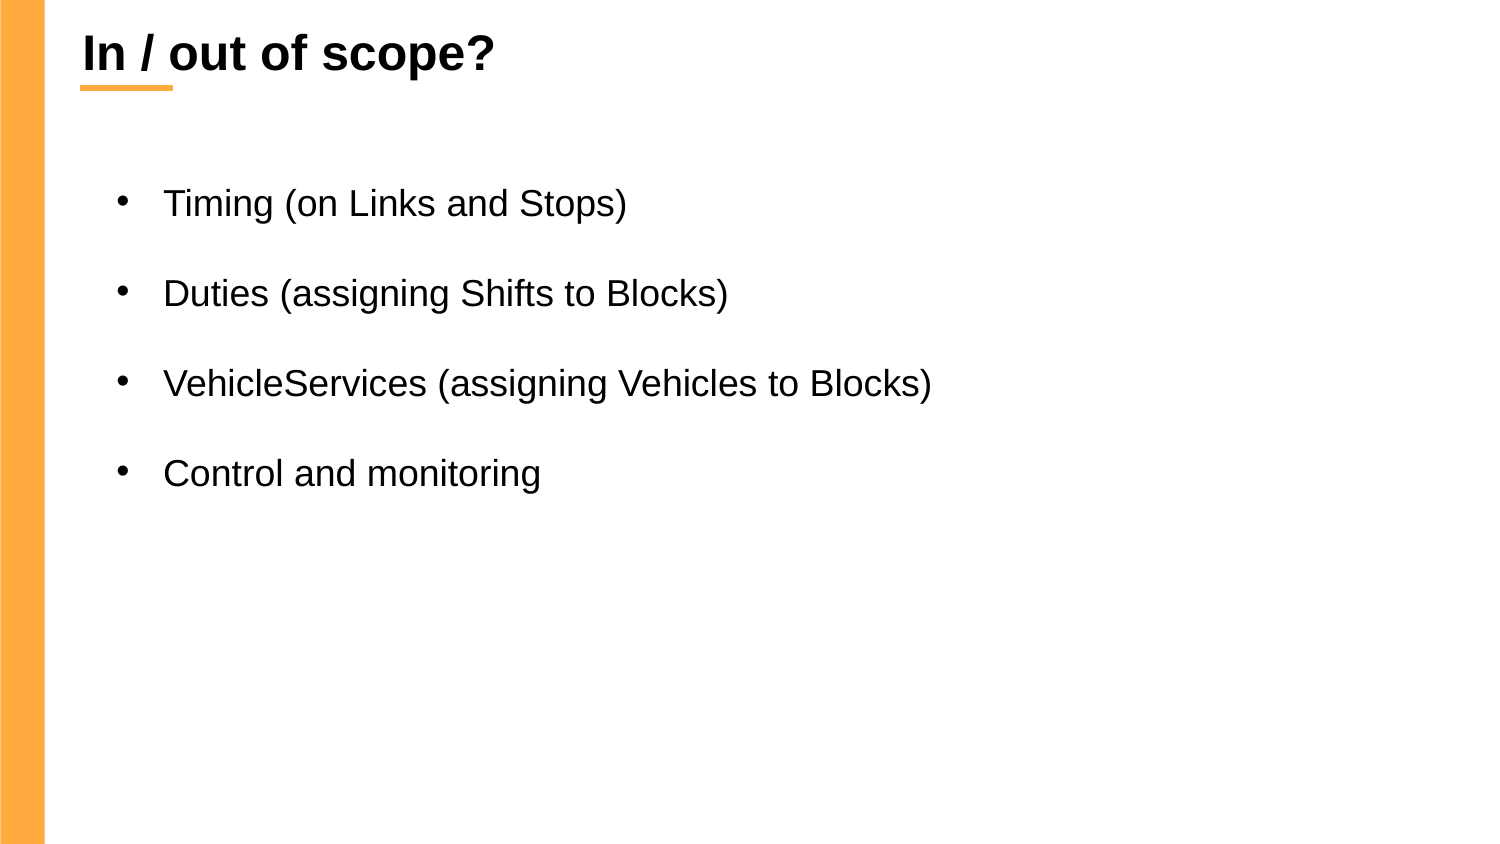

In / out of scope?
Timing (on Links and Stops)
Duties (assigning Shifts to Blocks)
VehicleServices (assigning Vehicles to Blocks)
Control and monitoring